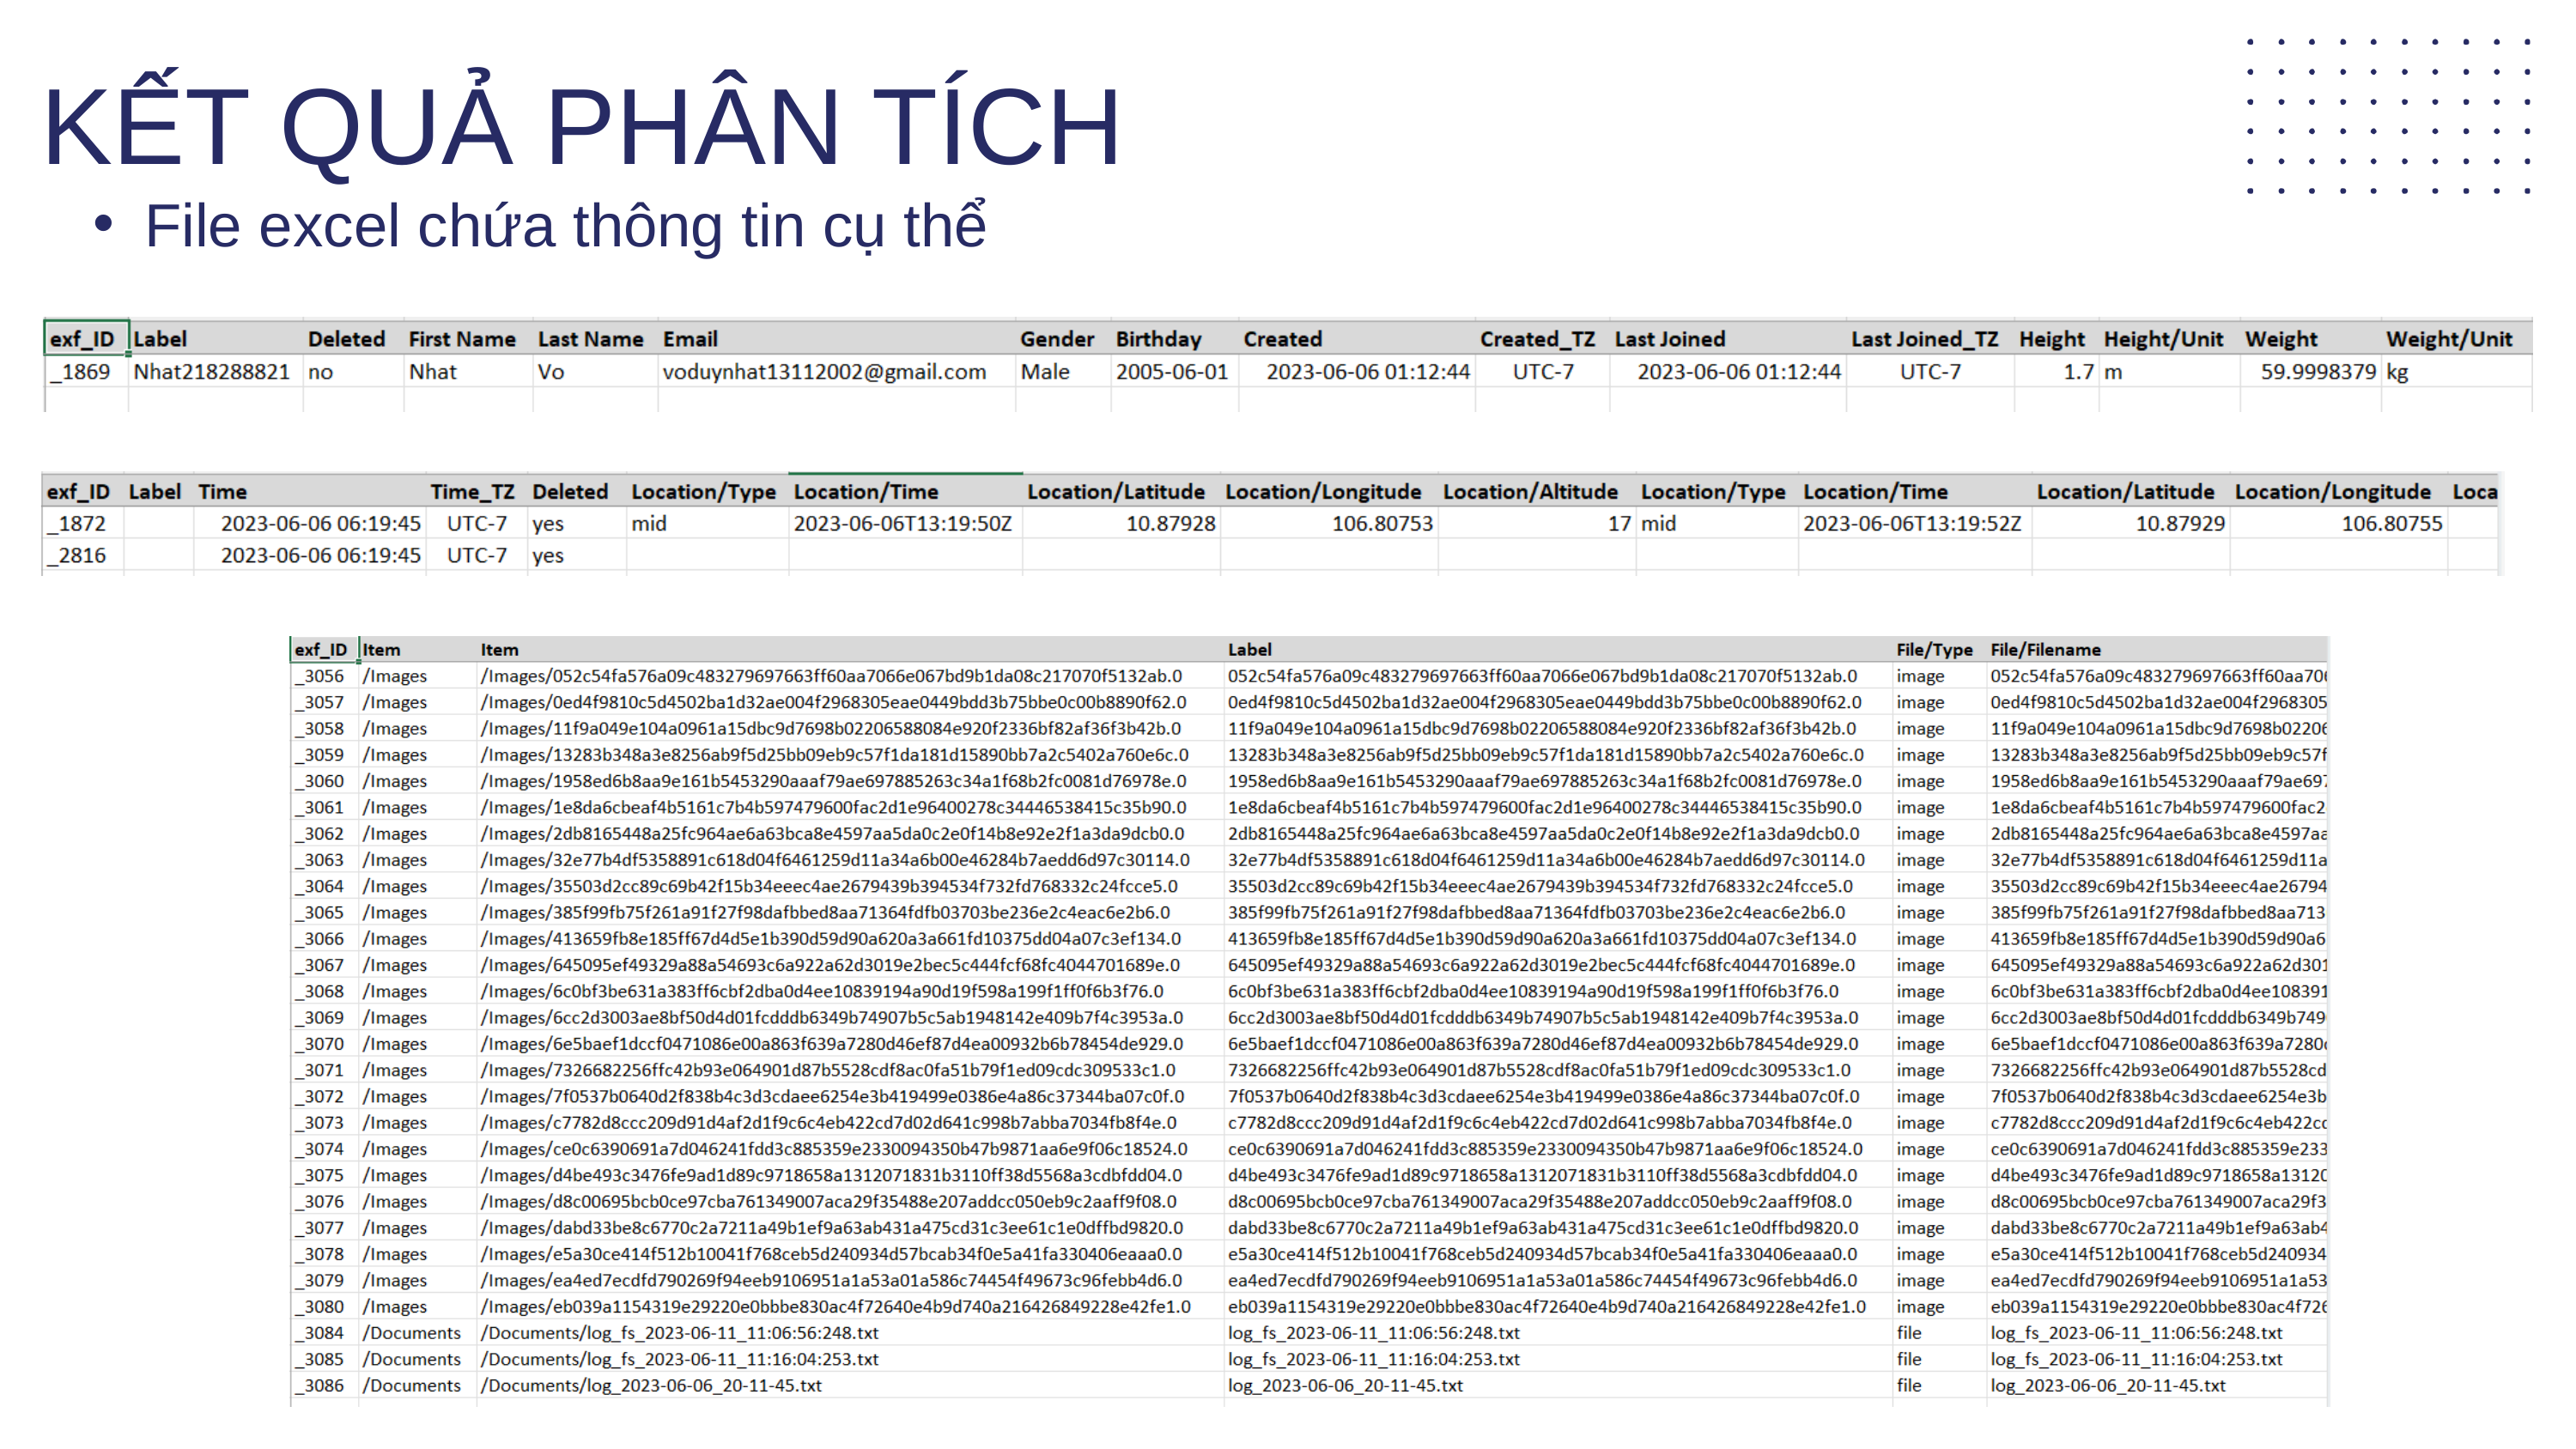

KẾT QUẢ PHÂN TÍCH

File excel chứa thông tin cụ thể